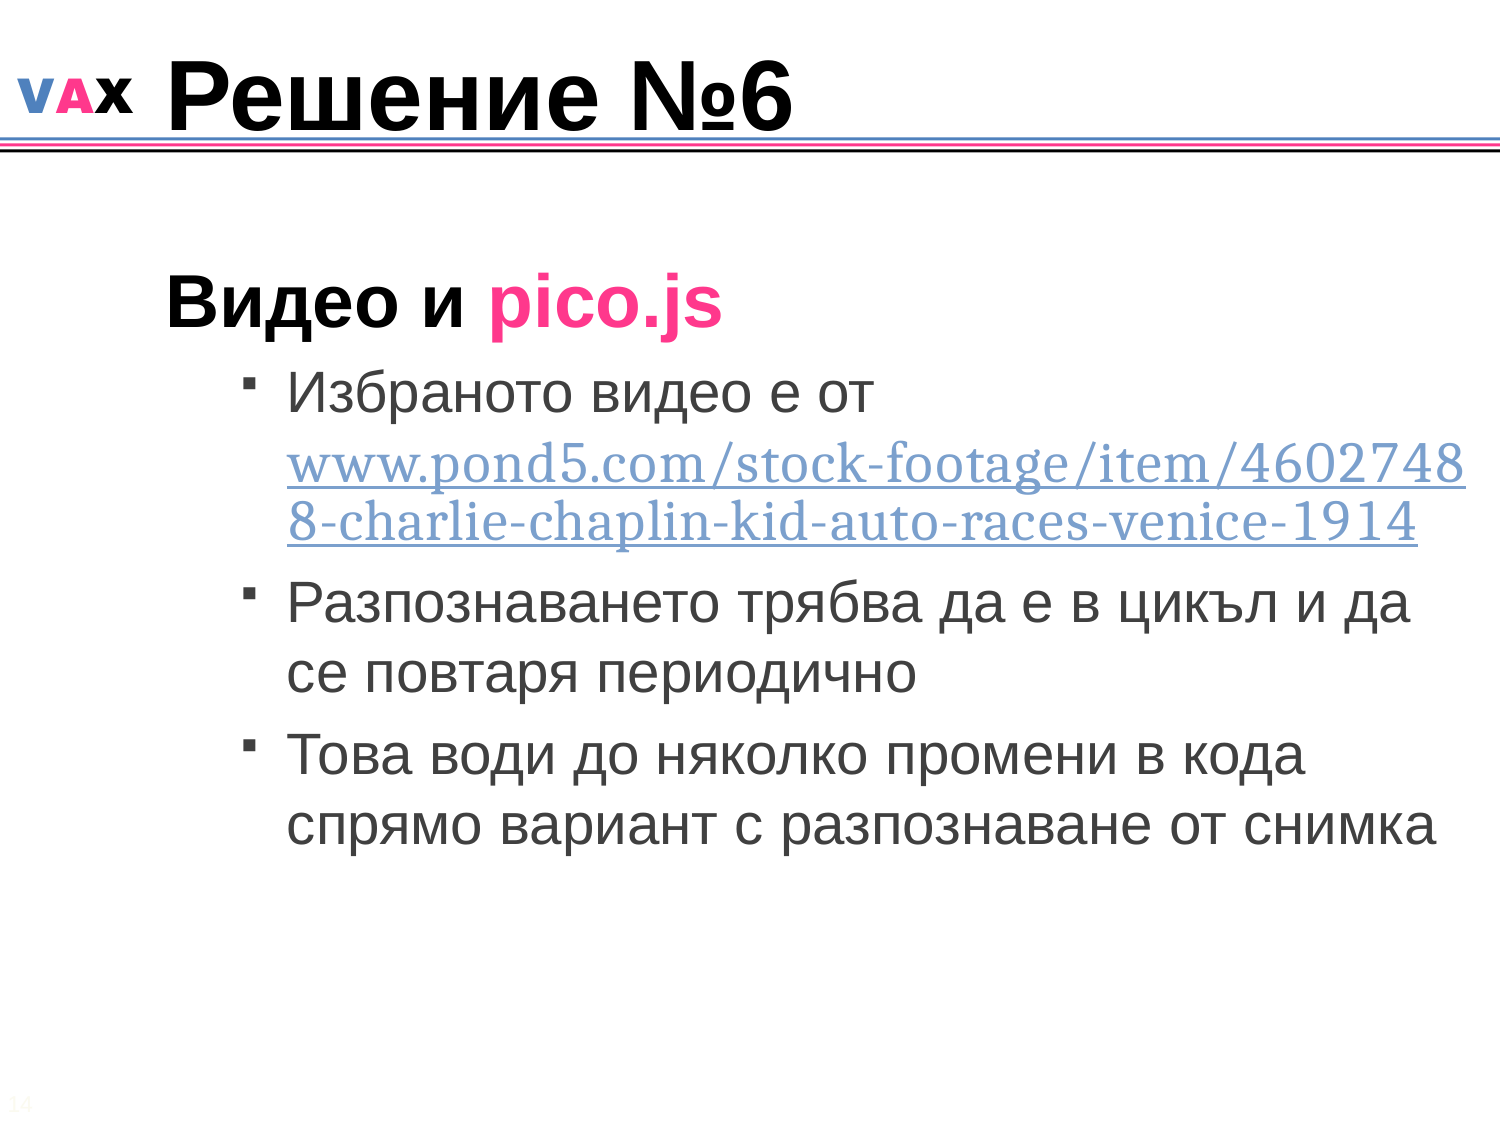

# Решение №6
Видео и pico.js
Избраното видео е от www.pond5.com/stock-footage/item/46027488-charlie-chaplin-kid-auto-races-venice-1914
Разпознаването трябва да е в цикъл и да се повтаря периодично
Това води до няколко промени в кода спрямо вариант с разпознаване от снимка